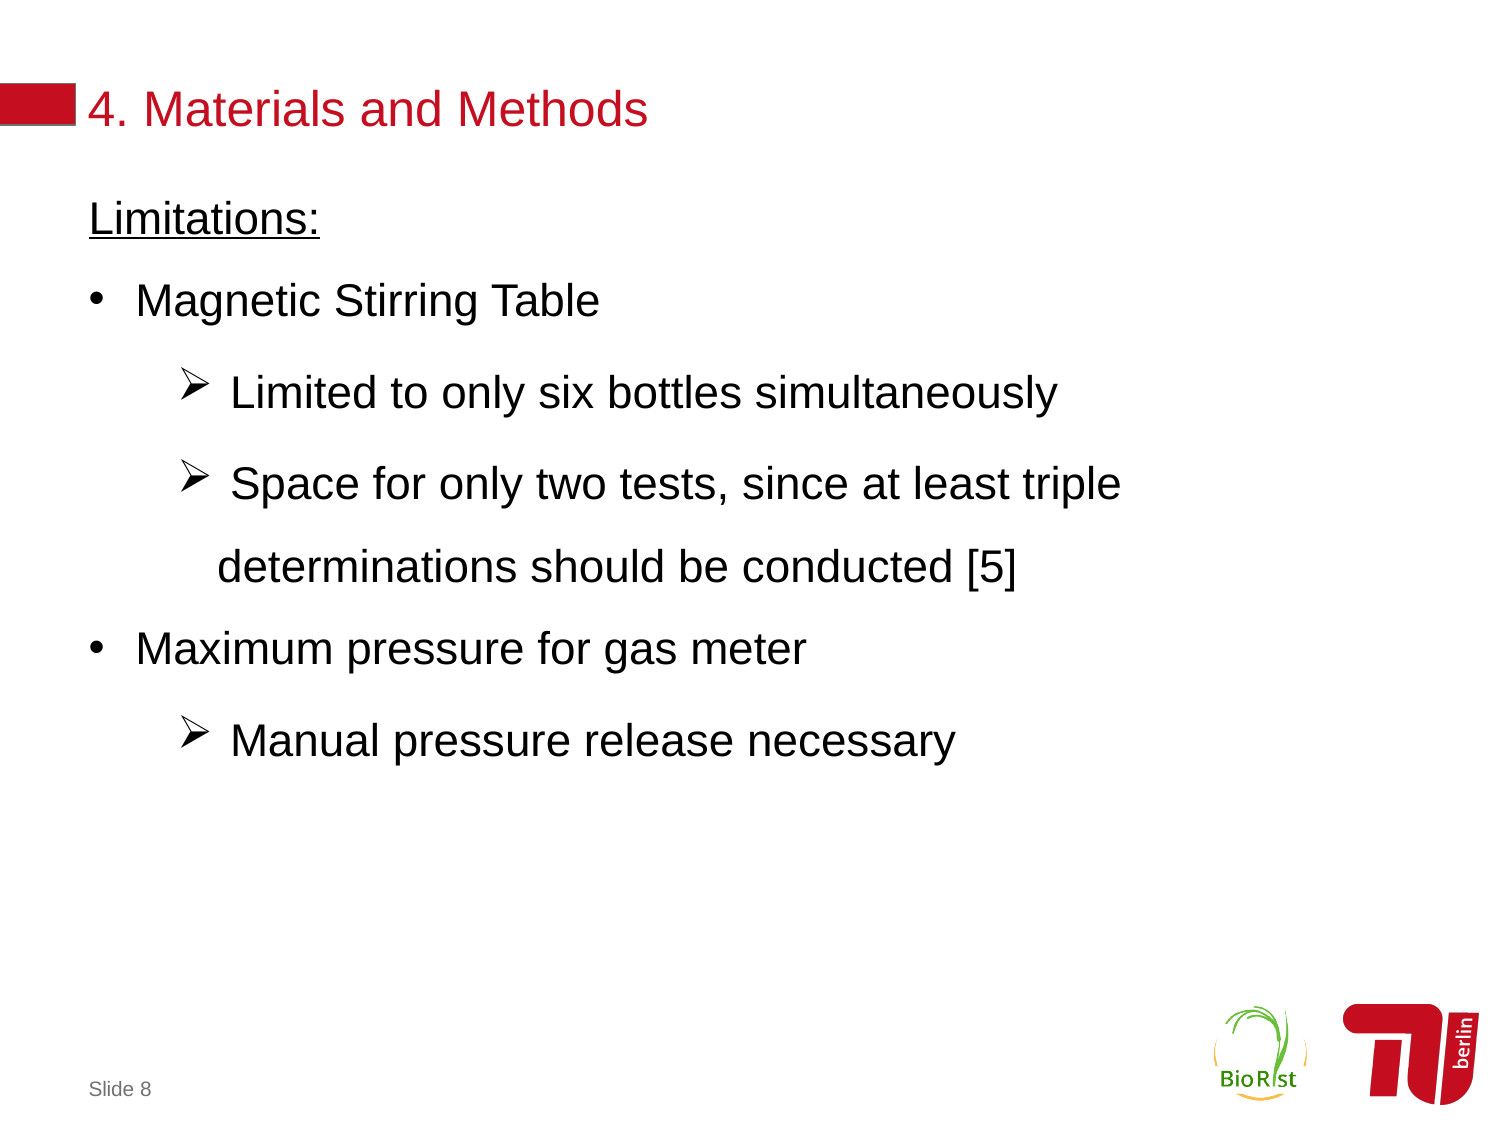

4. Materials and Methods

Limitations:
Magnetic Stirring Table
 Limited to only six bottles simultaneously
 Space for only two tests, since at least triple determinations should be conducted [5]
Maximum pressure for gas meter
 Manual pressure release necessary
Slide 8